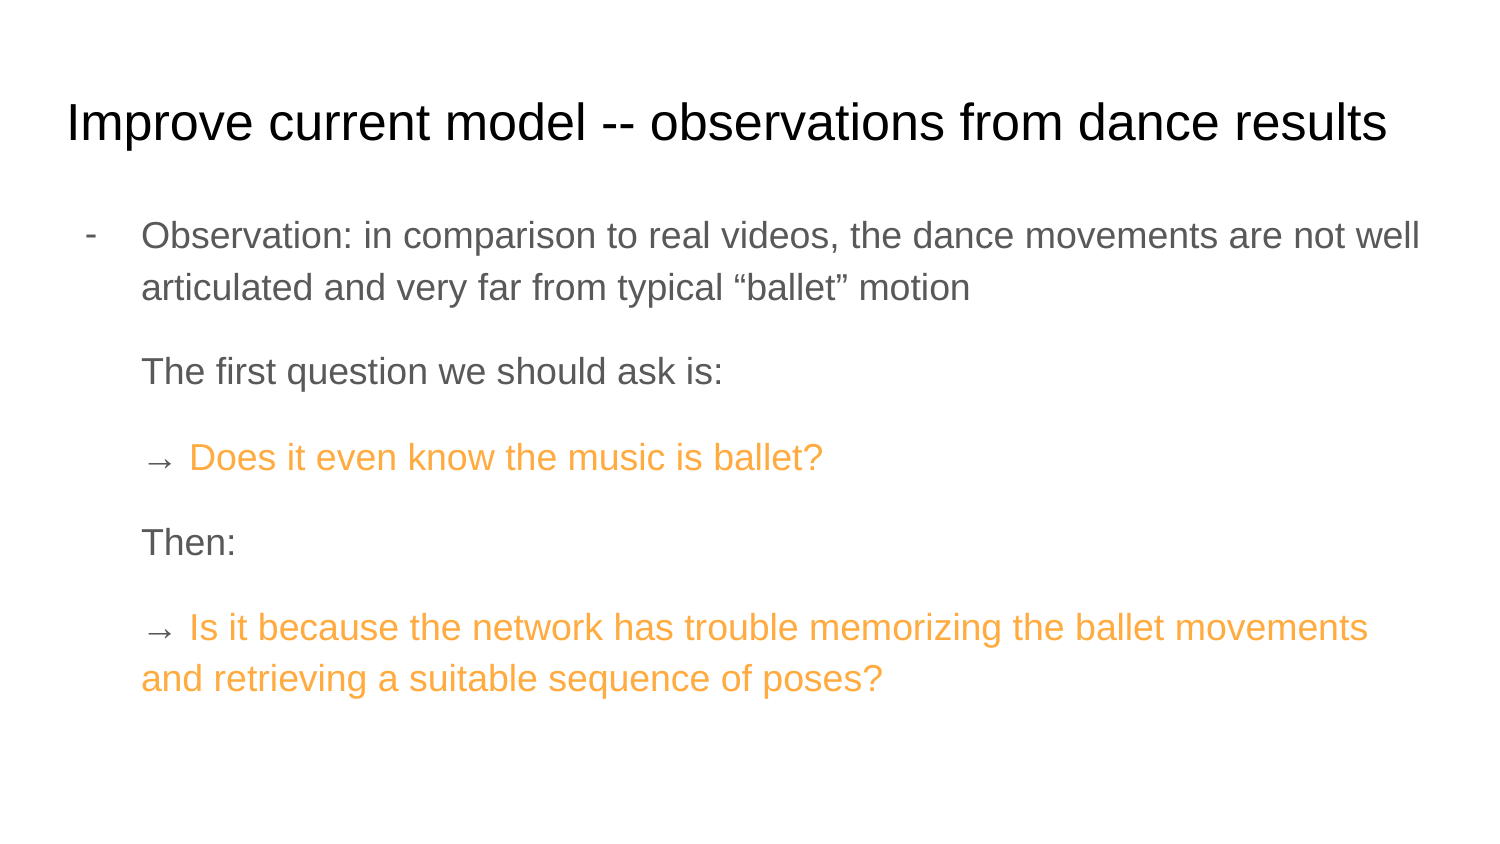

# Improve current model -- observations from dance results
Observation: in comparison to real videos, the dance movements are not well articulated and very far from typical “ballet” motion
The first question we should ask is:
→ Does it even know the music is ballet?
Then:
→ Is it because the network has trouble memorizing the ballet movements and retrieving a suitable sequence of poses?